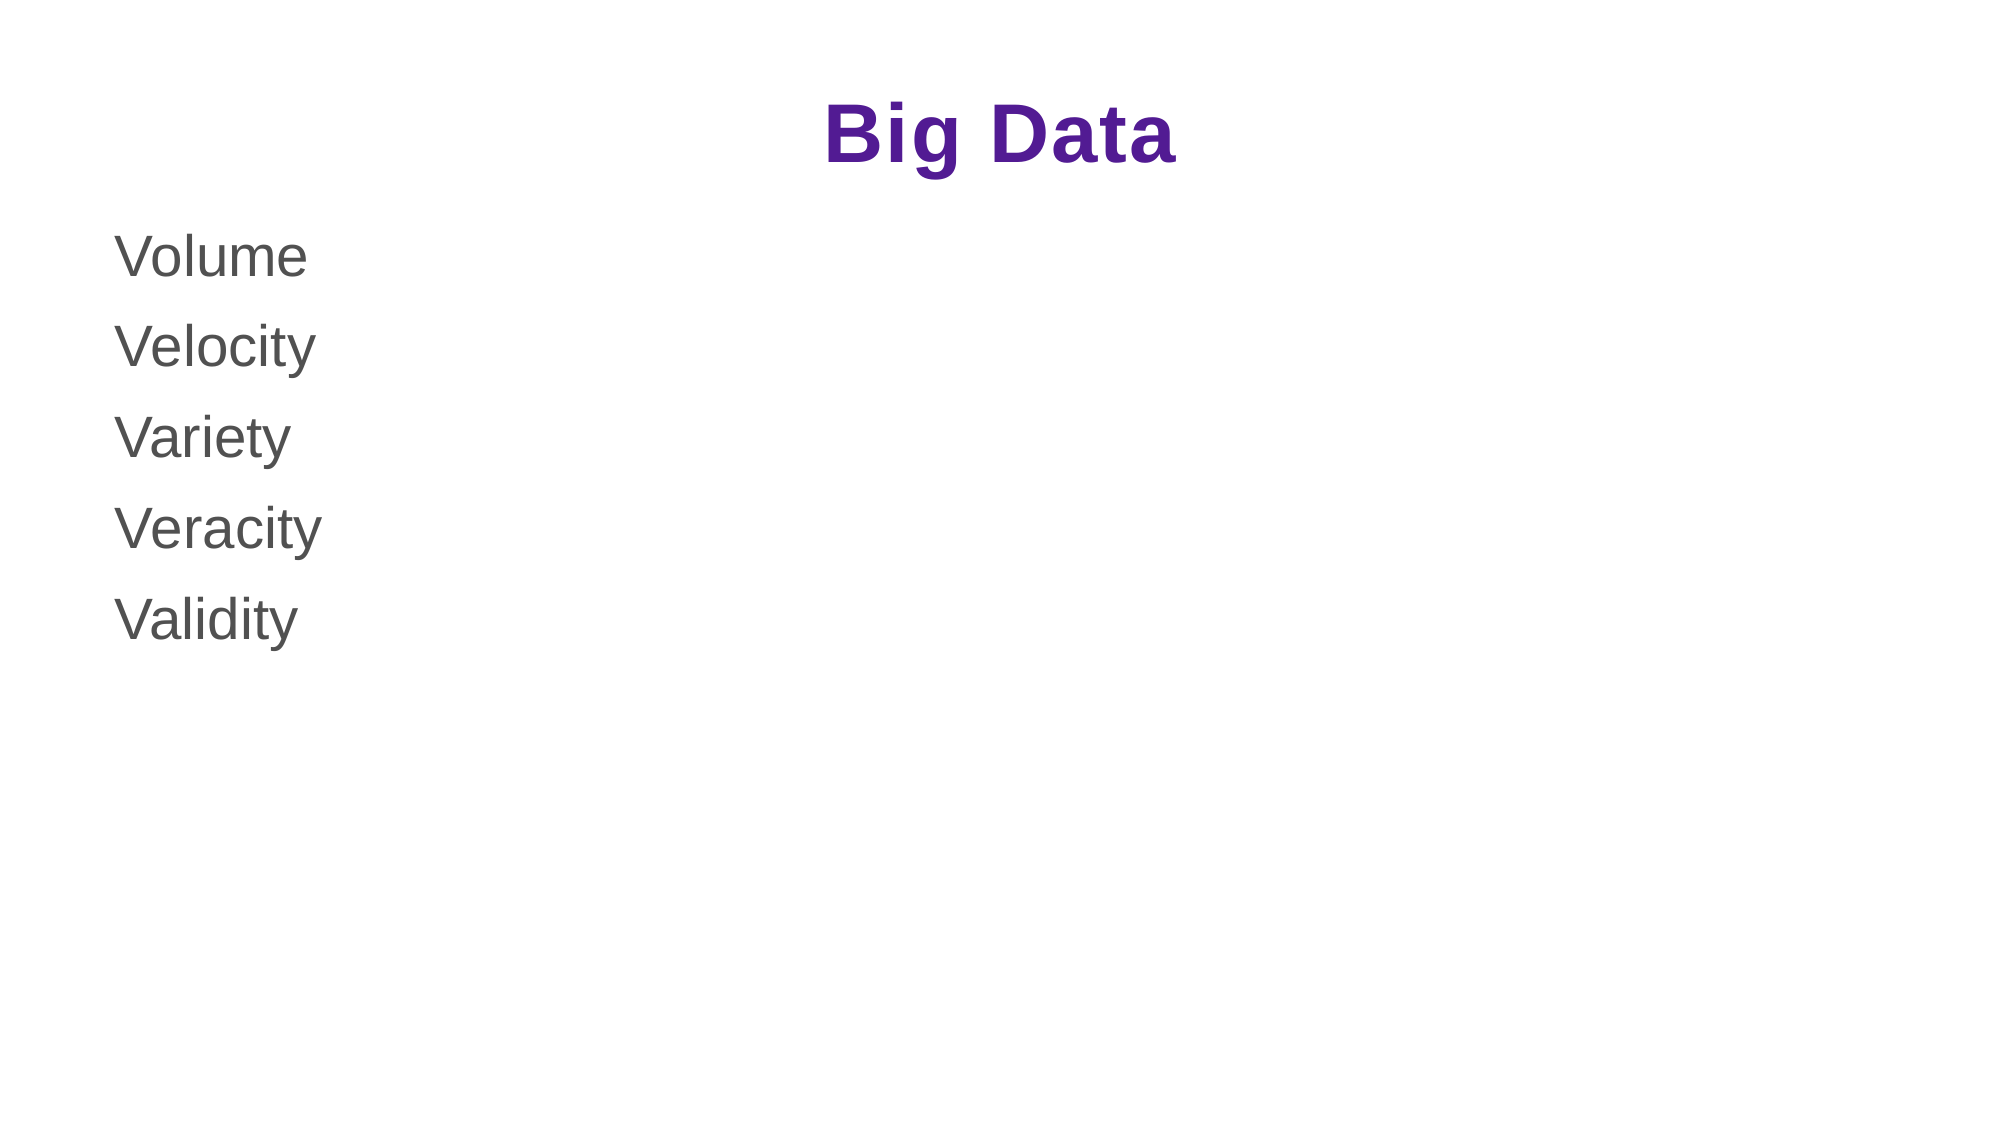

# Big Data
Volume
Velocity
Variety
Veracity
Validity